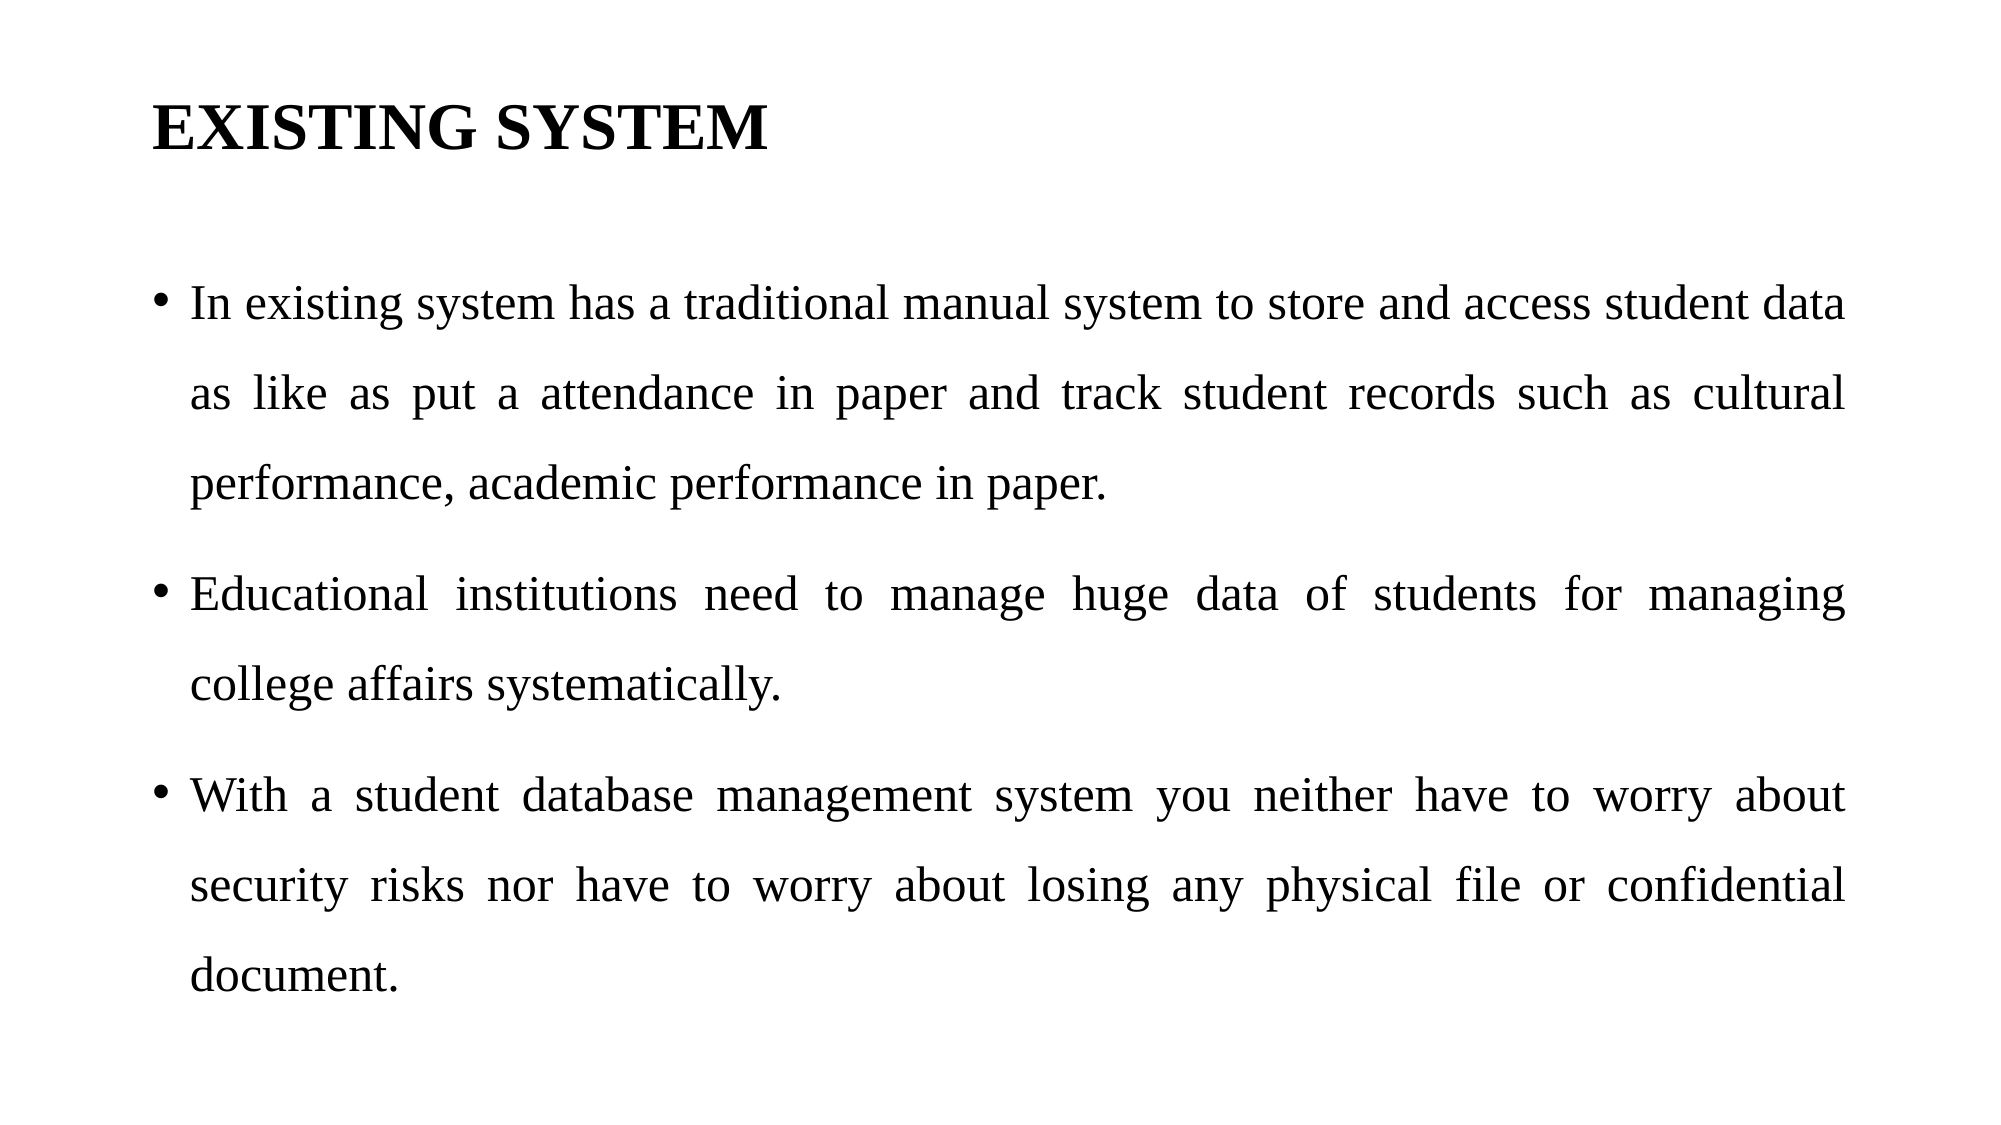

# EXISTING SYSTEM
In existing system has a traditional manual system to store and access student data as like as put a attendance in paper and track student records such as cultural performance, academic performance in paper.
Educational institutions need to manage huge data of students for managing college affairs systematically.
With a student database management system you neither have to worry about security risks nor have to worry about losing any physical file or confidential document.